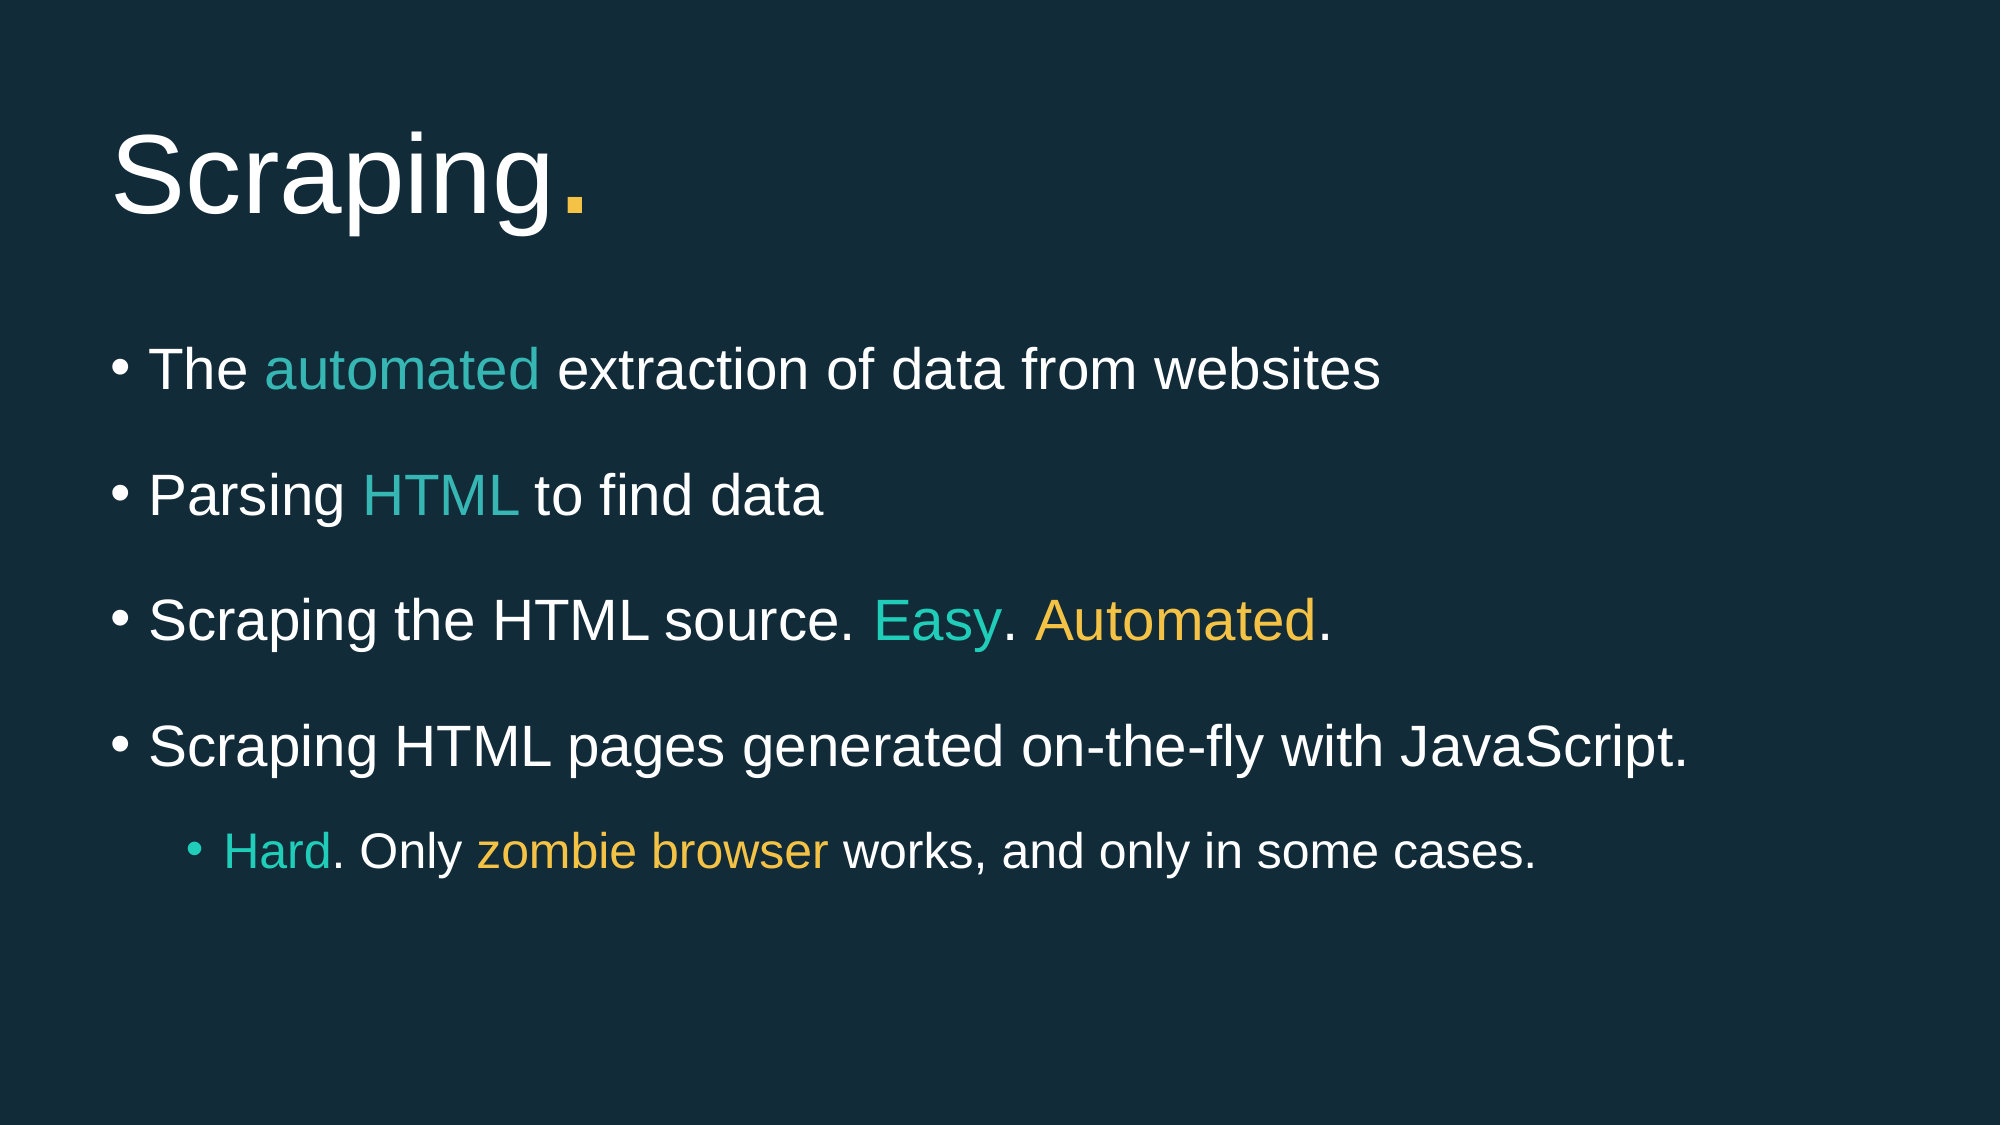

# Scraping.
The automated extraction of data from websites
Parsing HTML to find data
Scraping the HTML source. Easy. Automated.
Scraping HTML pages generated on-the-fly with JavaScript.
Hard. Only zombie browser works, and only in some cases.